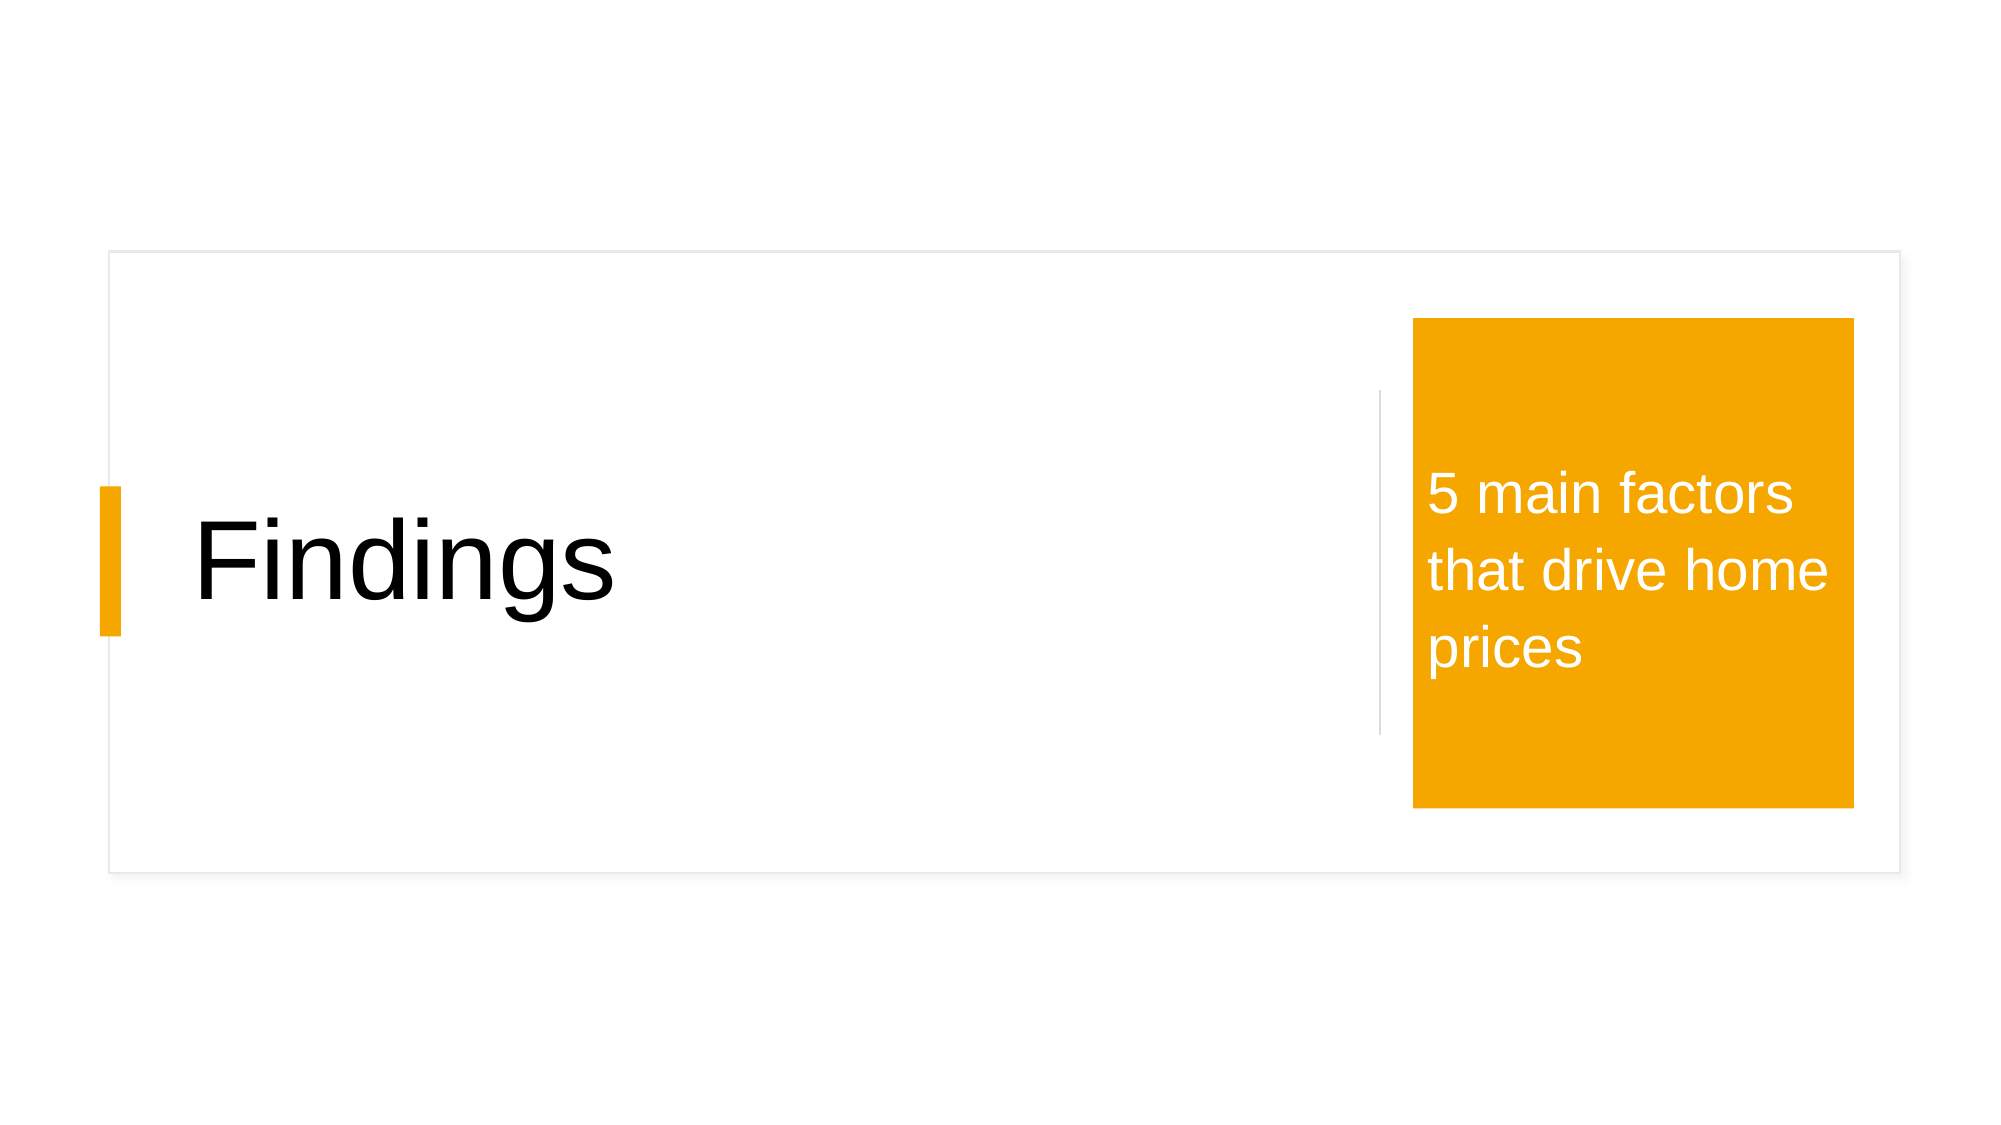

# Findings
5 main factors that drive home prices